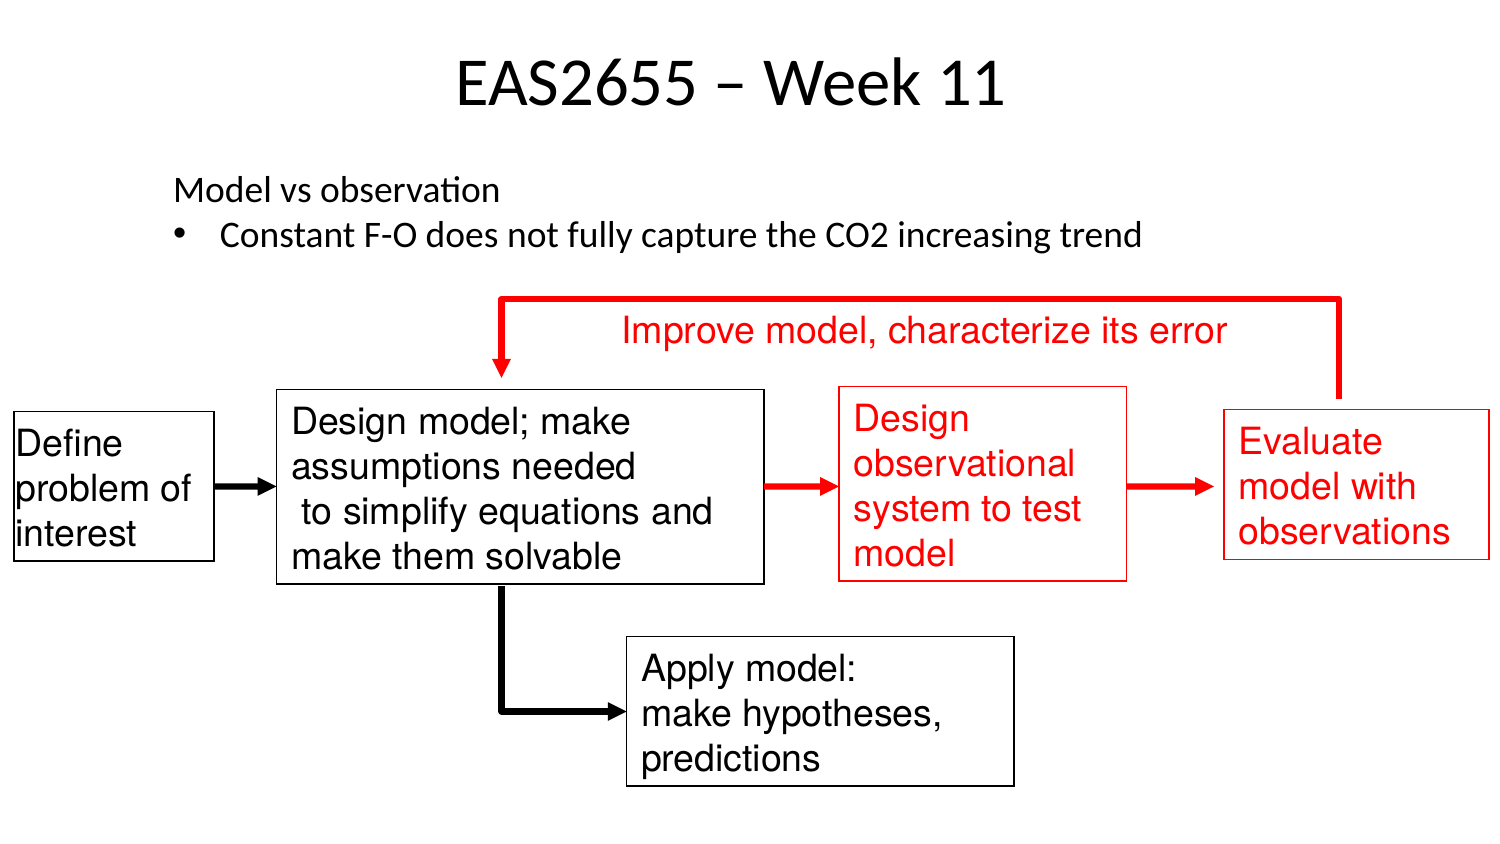

EAS2655 – Week 11
Model vs observation
Constant F-O does not fully capture the CO2 increasing trend

Improve model, characterize its error
Design observational system to test model
Design model; make assumptions needed
 to simplify equations and make them solvable
Evaluate model with observations
Define problem of interest

Apply model:
make hypotheses, predictions